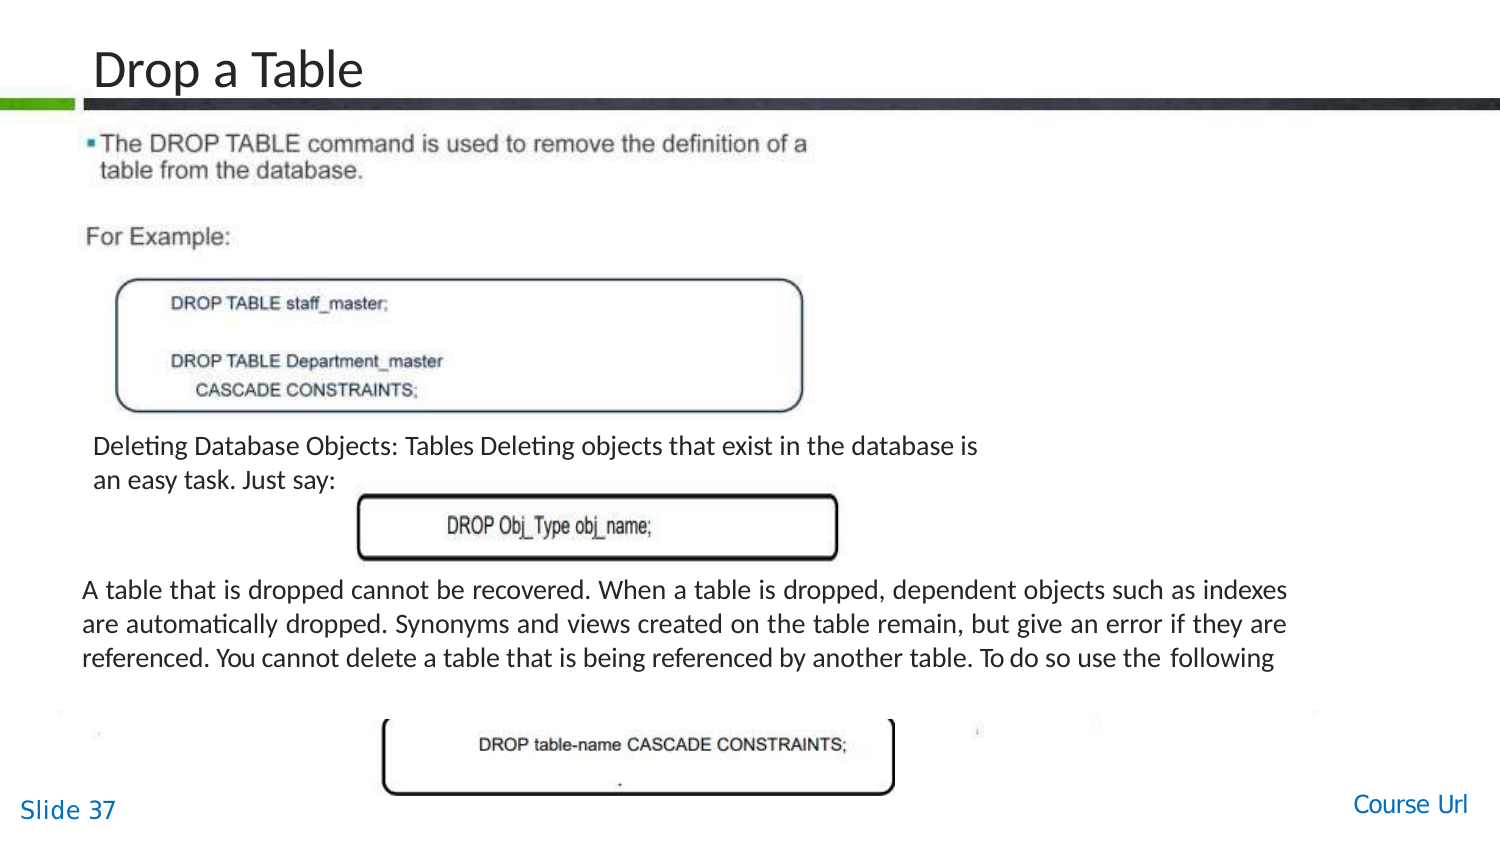

# Drop a Table

Deleting Database Objects: Tables Deleting objects that exist in the database is  an easy task. Just say:

A table that is dropped cannot be recovered. When a table is dropped, dependent objects such as indexes  are automatically dropped. Synonyms and views created on the table remain, but give an error if they are  referenced. You cannot delete a table that is being referenced by another table. To do so use the following

Course Url
Slide 37